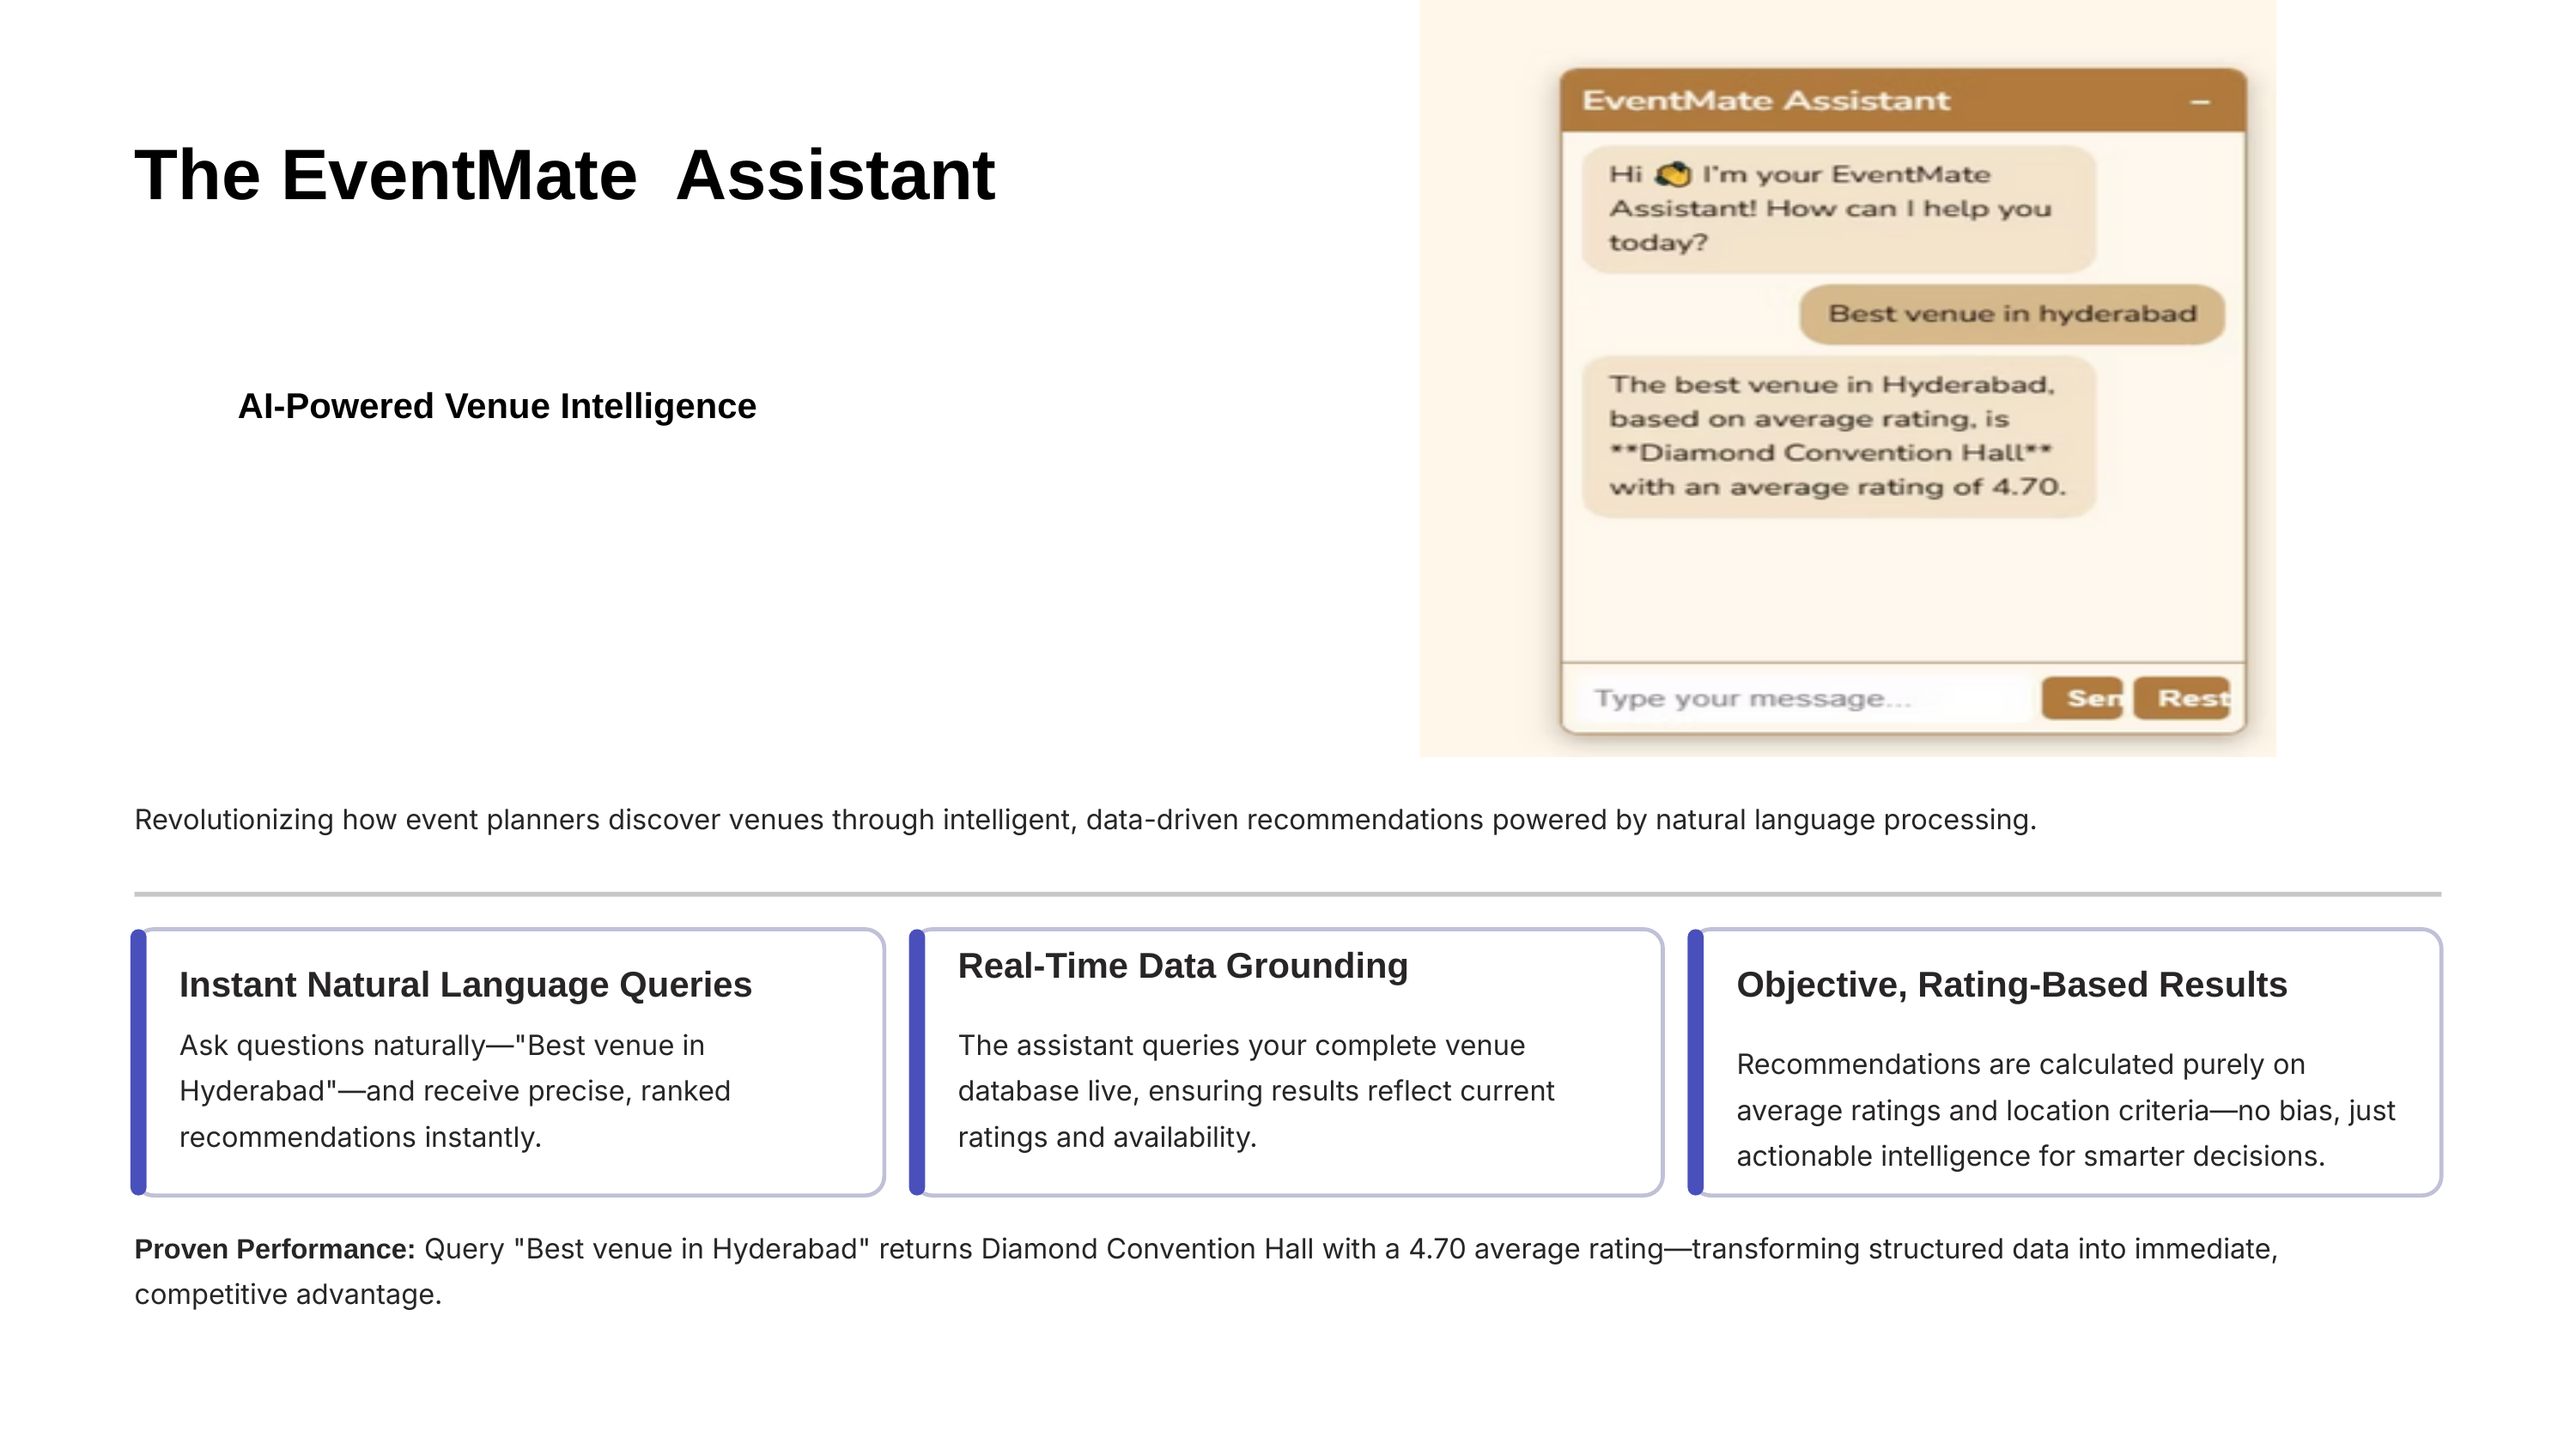

The EventMate  Assistant
AI-Powered Venue Intelligence
Revolutionizing how event planners discover venues through intelligent, data-driven recommendations powered by natural language processing.

Real-Time Data Grounding
Instant Natural Language Queries
Objective, Rating-Based Results
Ask questions naturally—"Best venue in Hyderabad"—and receive precise, ranked recommendations instantly.
The assistant queries your complete venue database live, ensuring results reflect current ratings and availability.
Recommendations are calculated purely on average ratings and location criteria—no bias, just actionable intelligence for smarter decisions.
Proven Performance: Query "Best venue in Hyderabad" returns Diamond Convention Hall with a 4.70 average rating—transforming structured data into immediate, competitive advantage.